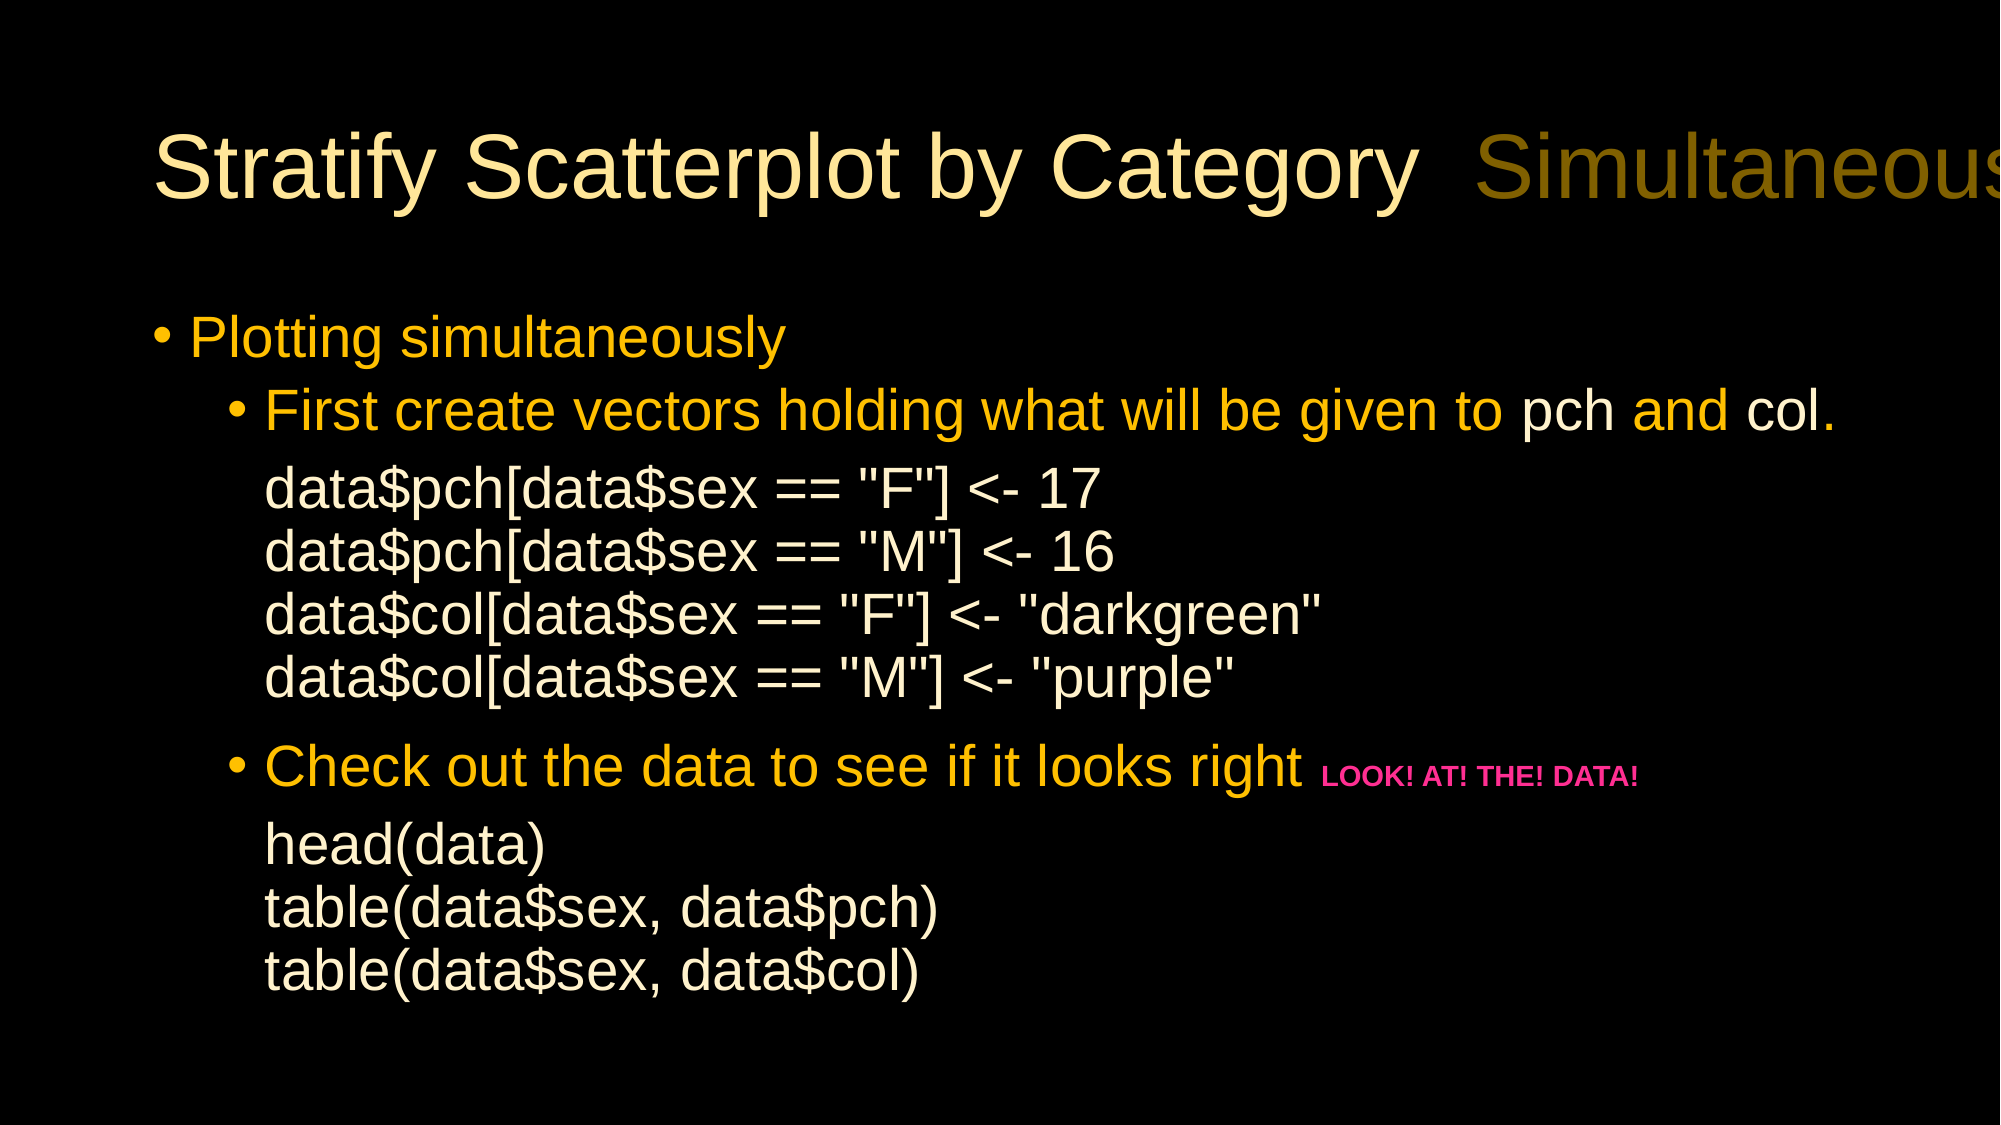

# Stratify Scatterplot by Category  Simultaneous
Plotting simultaneously
First create vectors holding what will be given to pch and col.
data$pch[data$sex == "F"] <- 17
data$pch[data$sex == "M"] <- 16
data$col[data$sex == "F"] <- "darkgreen"
data$col[data$sex == "M"] <- "purple"
Check out the data to see if it looks right LOOK! AT! THE! DATA!
head(data)
table(data$sex, data$pch)
table(data$sex, data$col)